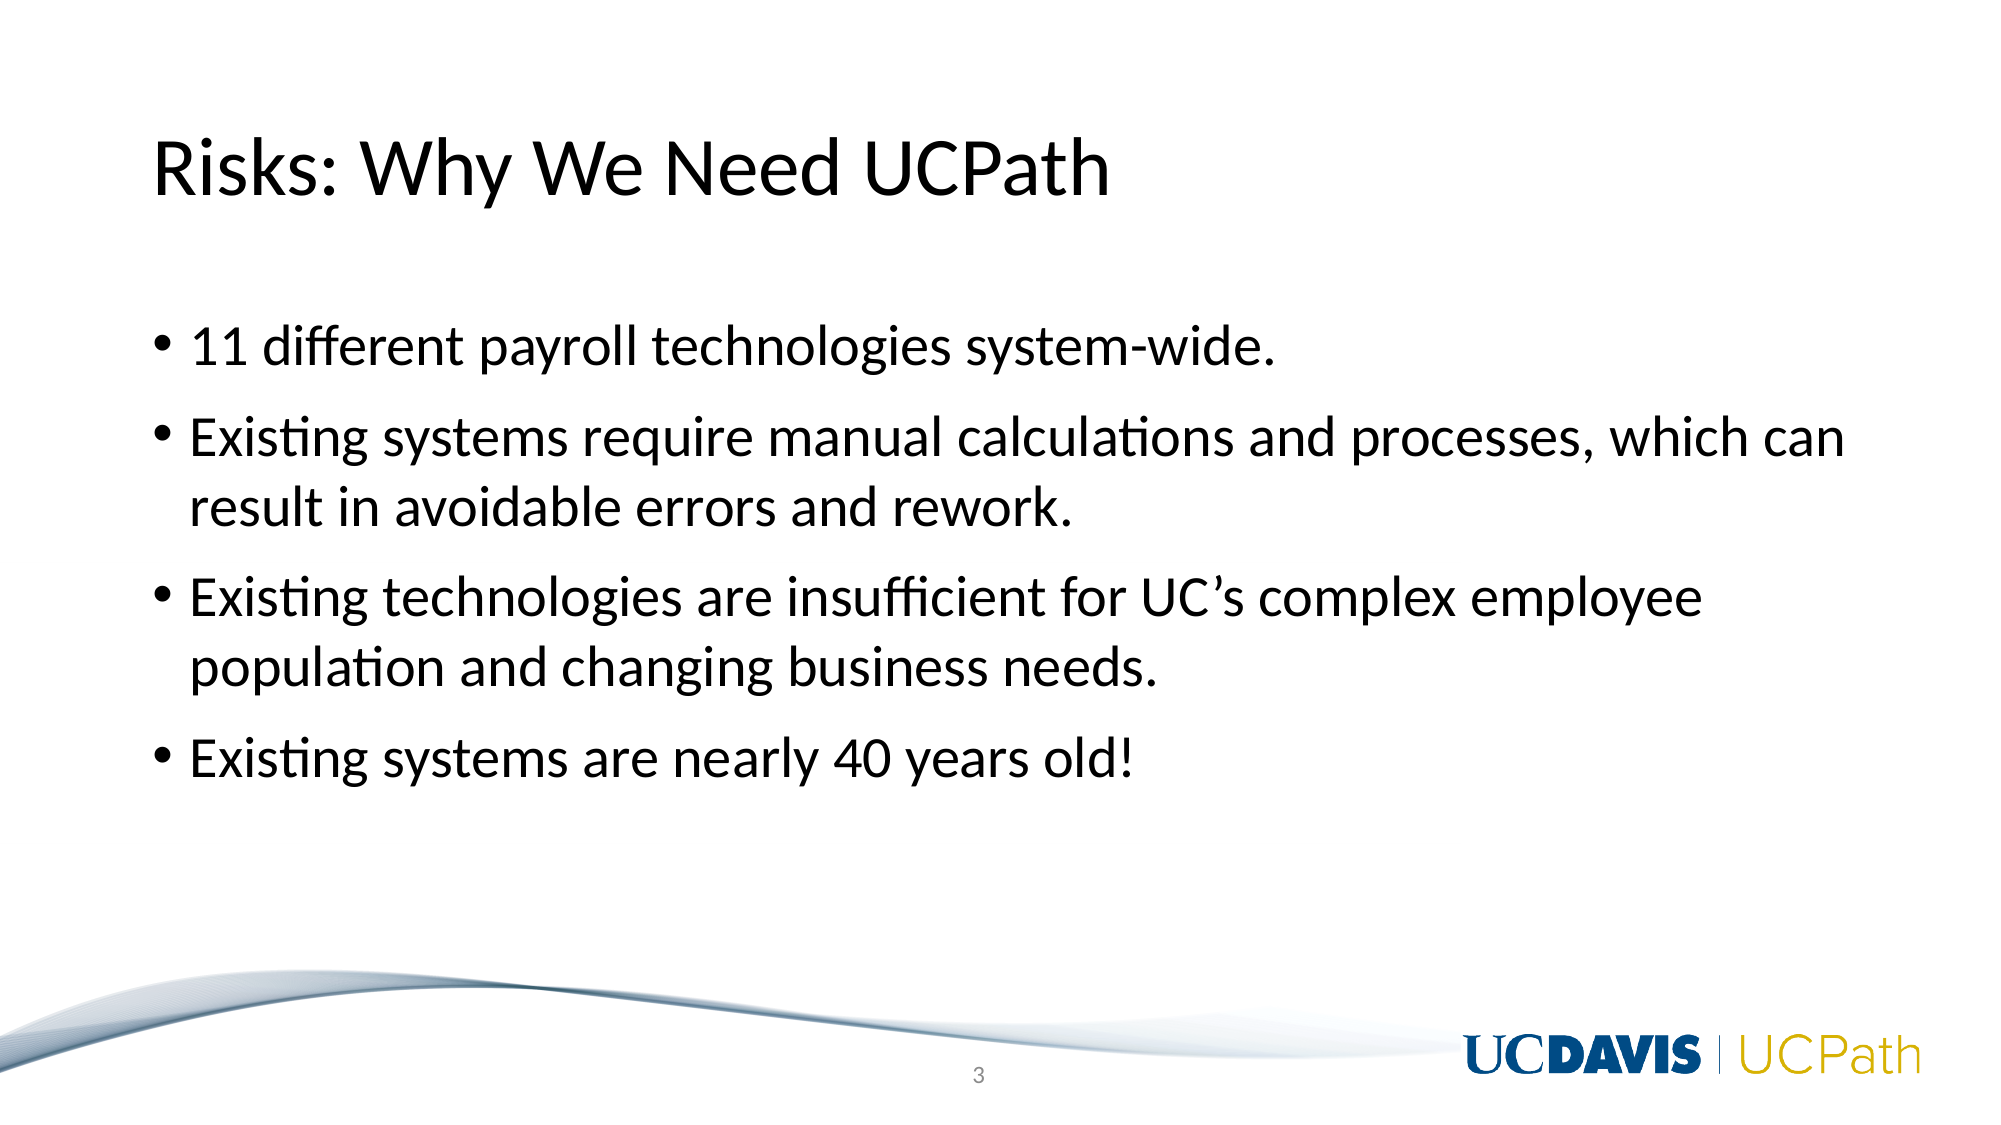

# Risks: Why We Need UCPath
11 different payroll technologies system-wide.
Existing systems require manual calculations and processes, which can result in avoidable errors and rework.
Existing technologies are insufficient for UC’s complex employee population and changing business needs.
Existing systems are nearly 40 years old!
3